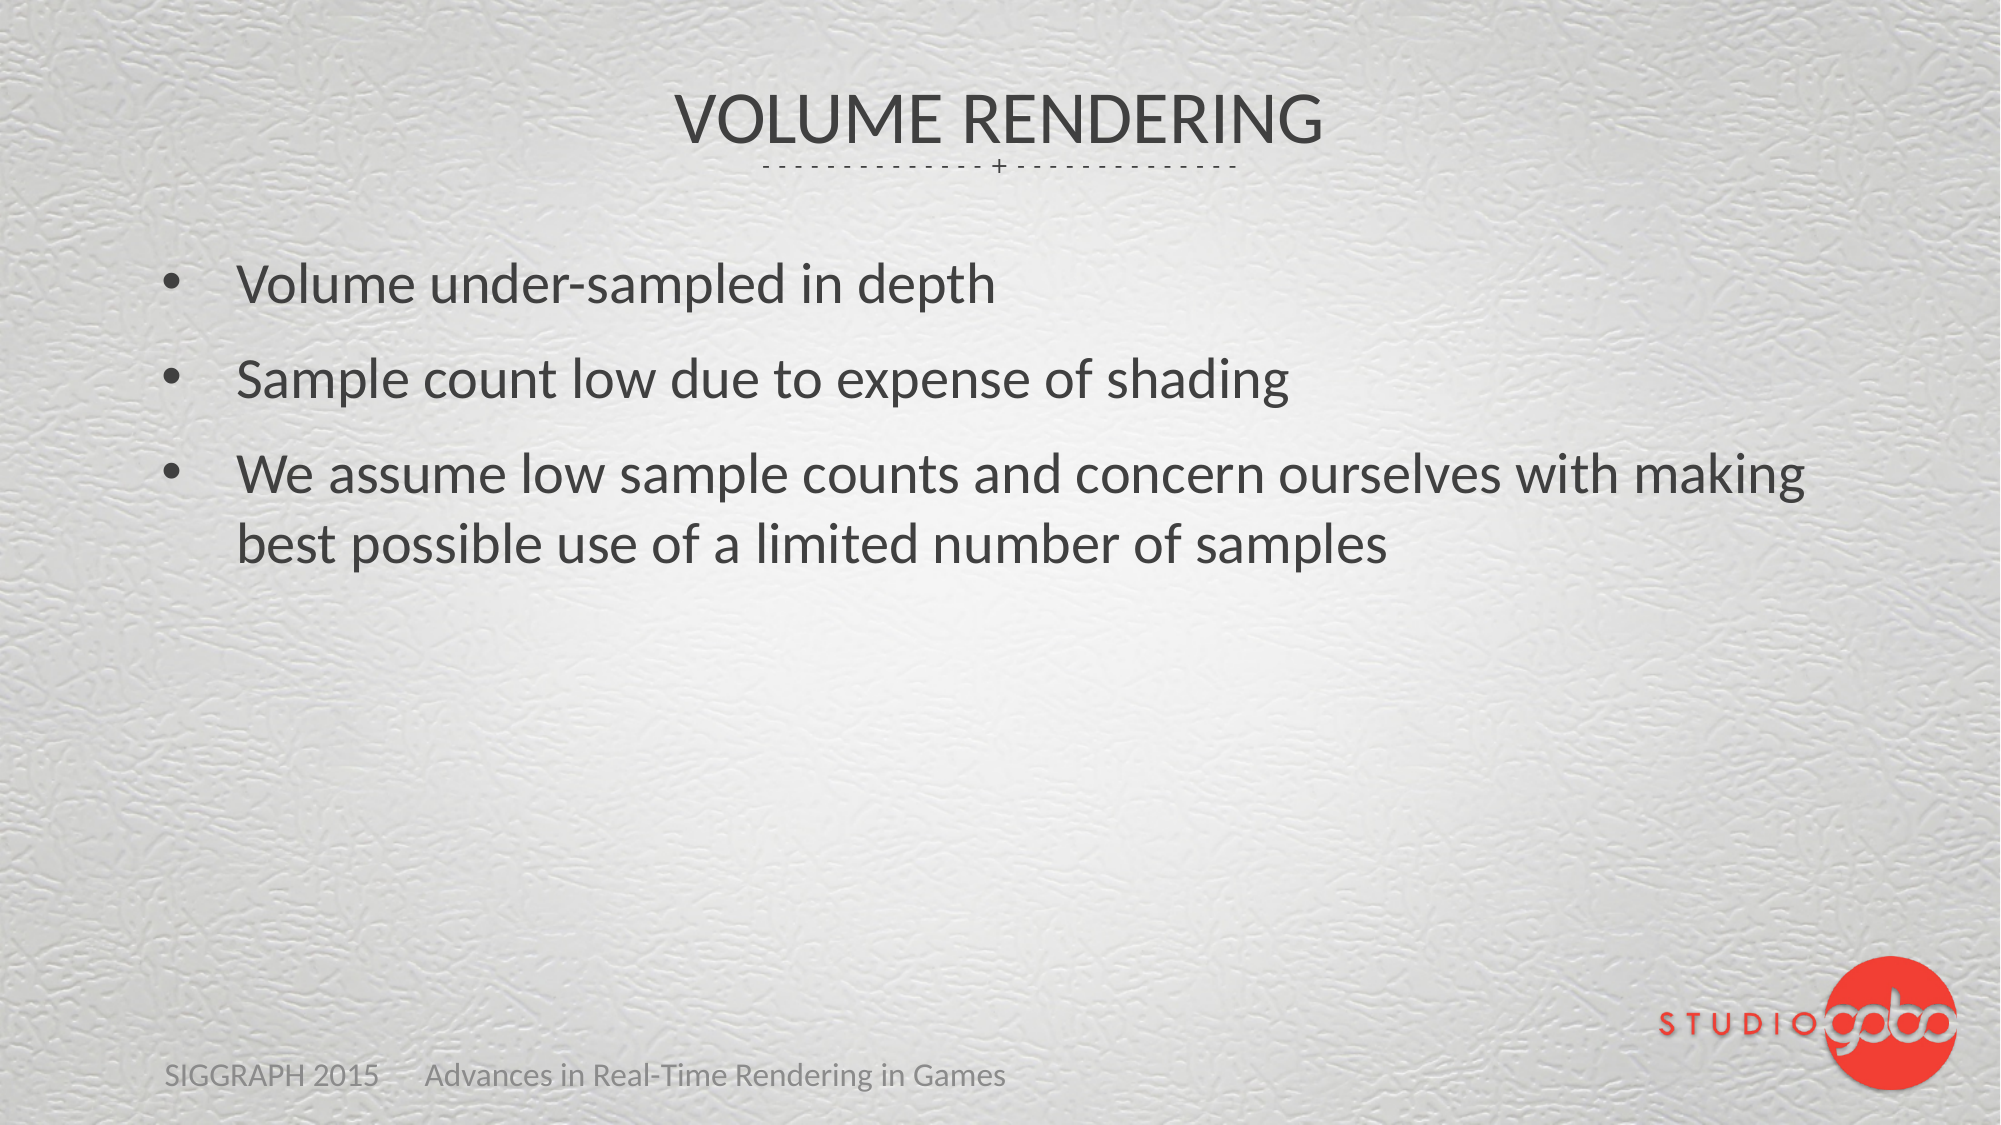

# Volume Rendering
Volume under-sampled in depth
Sample count low due to expense of shading
We assume low sample counts and concern ourselves with making best possible use of a limited number of samples
SIGGRAPH 2015      Advances in Real-Time Rendering in Games